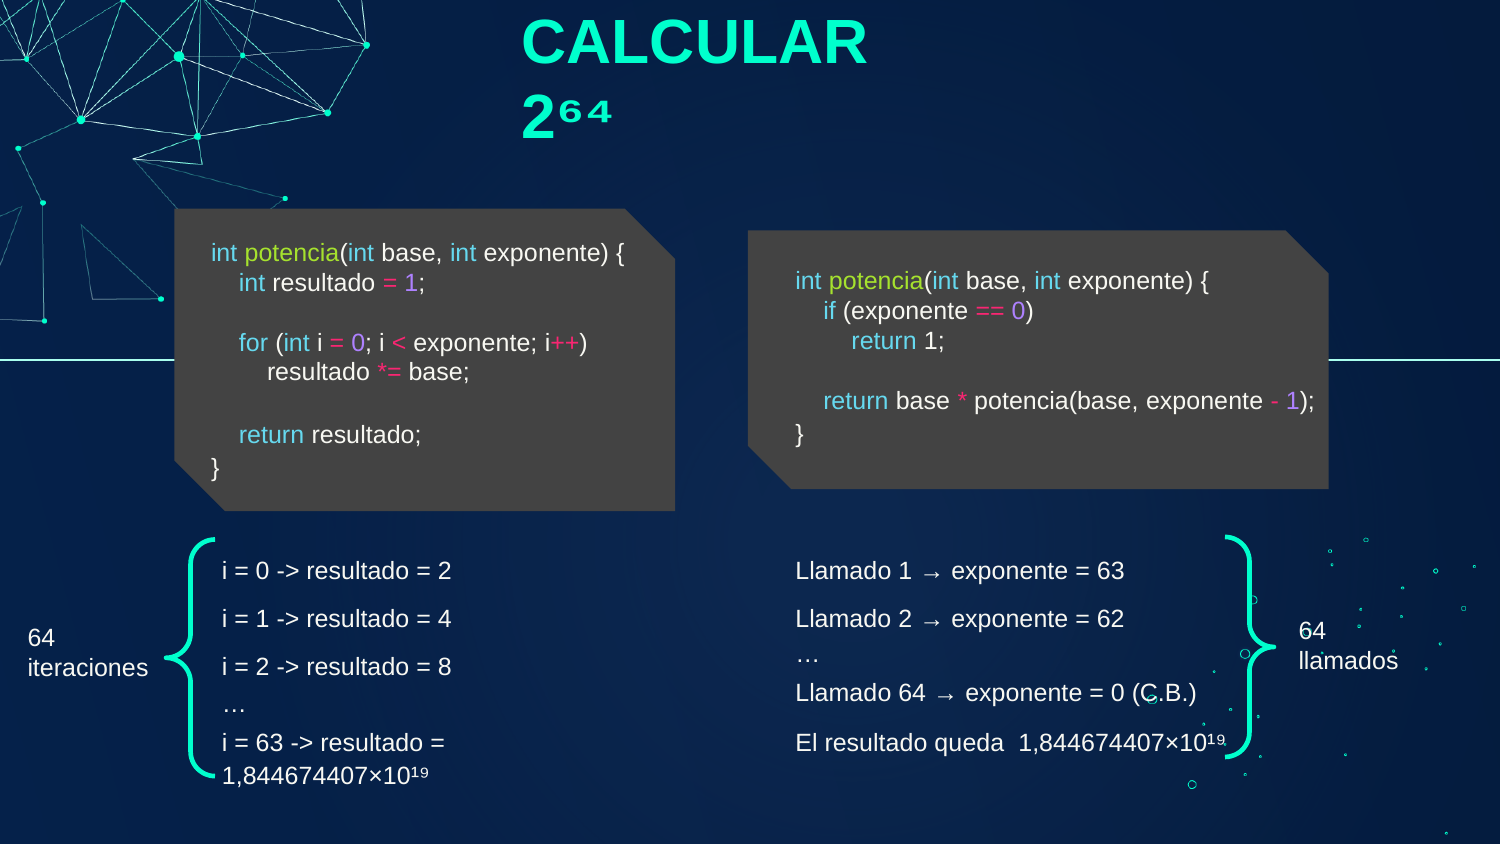

CALCULAR 2⁶⁴

int potencia(int base, int exponente) {
    int resultado = 1;

    for (int i = 0; i < exponente; i++)
        resultado *= base;

    return resultado;
}

int potencia(int base, int exponente) {
    if (exponente == 0)
        return 1;

    return base * potencia(base, exponente - 1);
}

i = 0 -> resultado = 2

Llamado 1 → exponente = 63

i = 1 -> resultado = 4
Llamado 2 → exponente = 62
64 llamados
64 iteraciones
…
i = 2 -> resultado = 8
Llamado 64 → exponente = 0 (C.B.)
…
i = 63 -> resultado = 1,844674407×10¹⁹
El resultado queda  1,844674407×10¹⁹